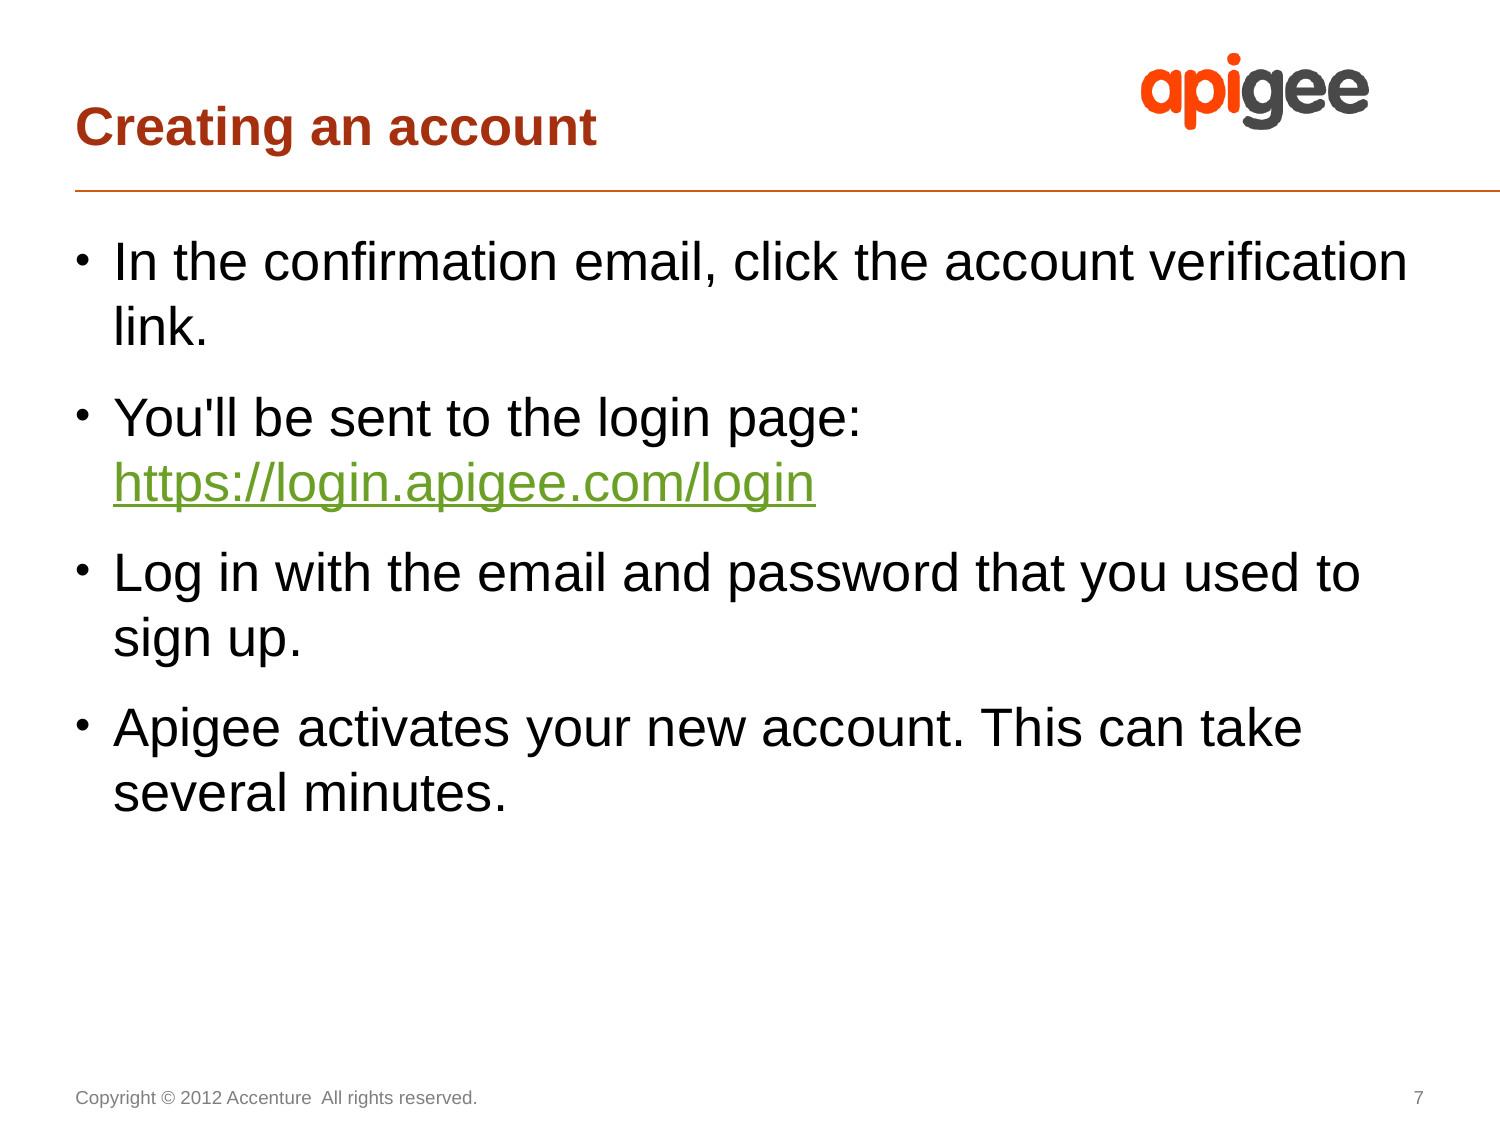

# Creating an account
In the confirmation email, click the account verification link.
You'll be sent to the login page: https://login.apigee.com/login
Log in with the email and password that you used to sign up.
Apigee activates your new account. This can take several minutes.